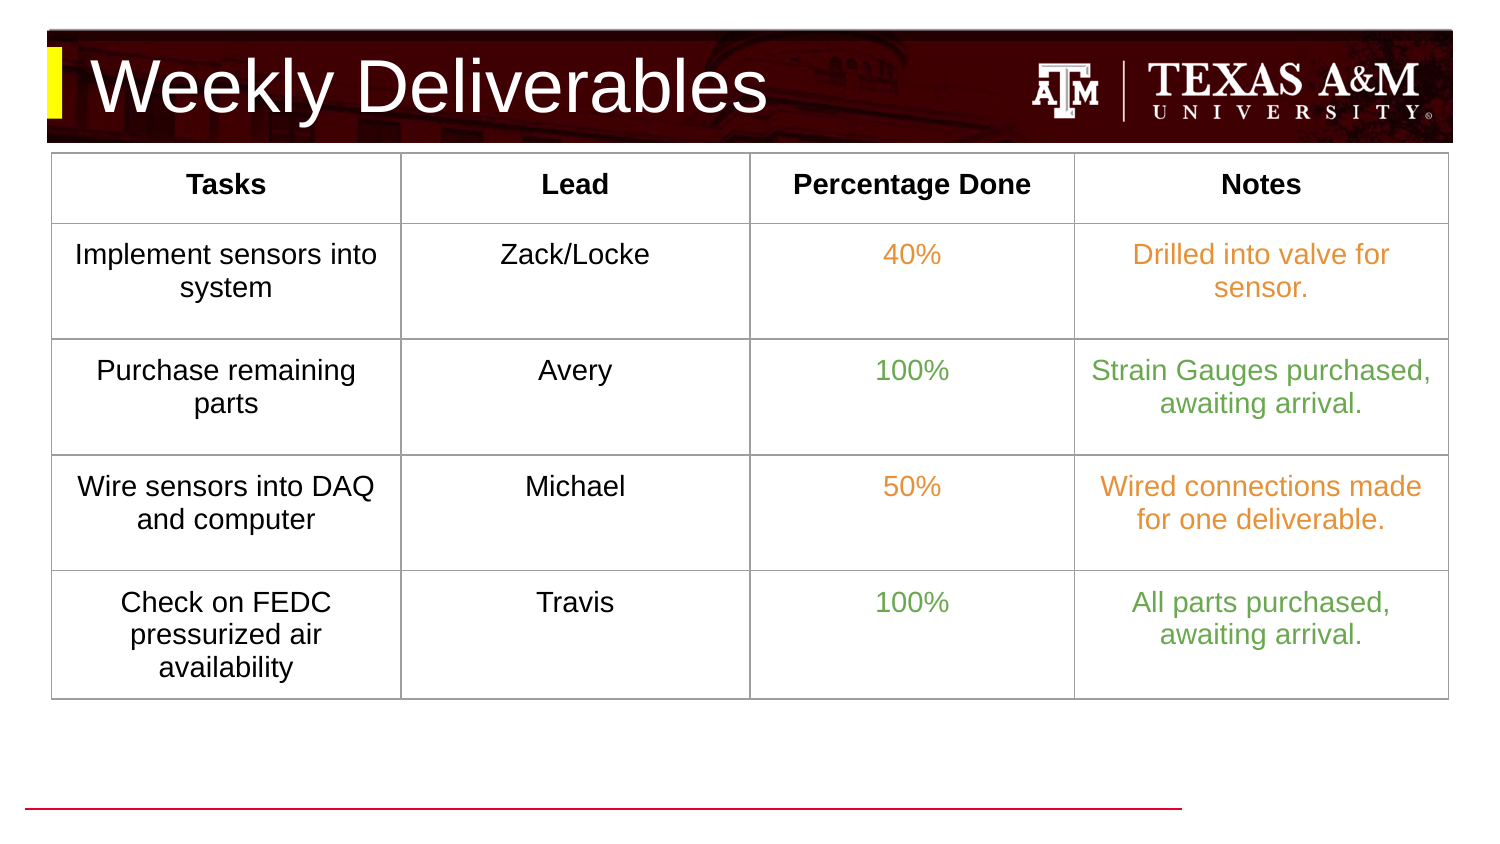

# Weekly Deliverables
| Tasks | Lead | Percentage Done | Notes |
| --- | --- | --- | --- |
| Implement sensors into system | Zack/Locke | 40% | Drilled into valve for sensor. |
| Purchase remaining parts | Avery | 100% | Strain Gauges purchased, awaiting arrival. |
| Wire sensors into DAQ and computer | Michael | 50% | Wired connections made for one deliverable. |
| Check on FEDC pressurized air availability | Travis | 100% | All parts purchased, awaiting arrival. |